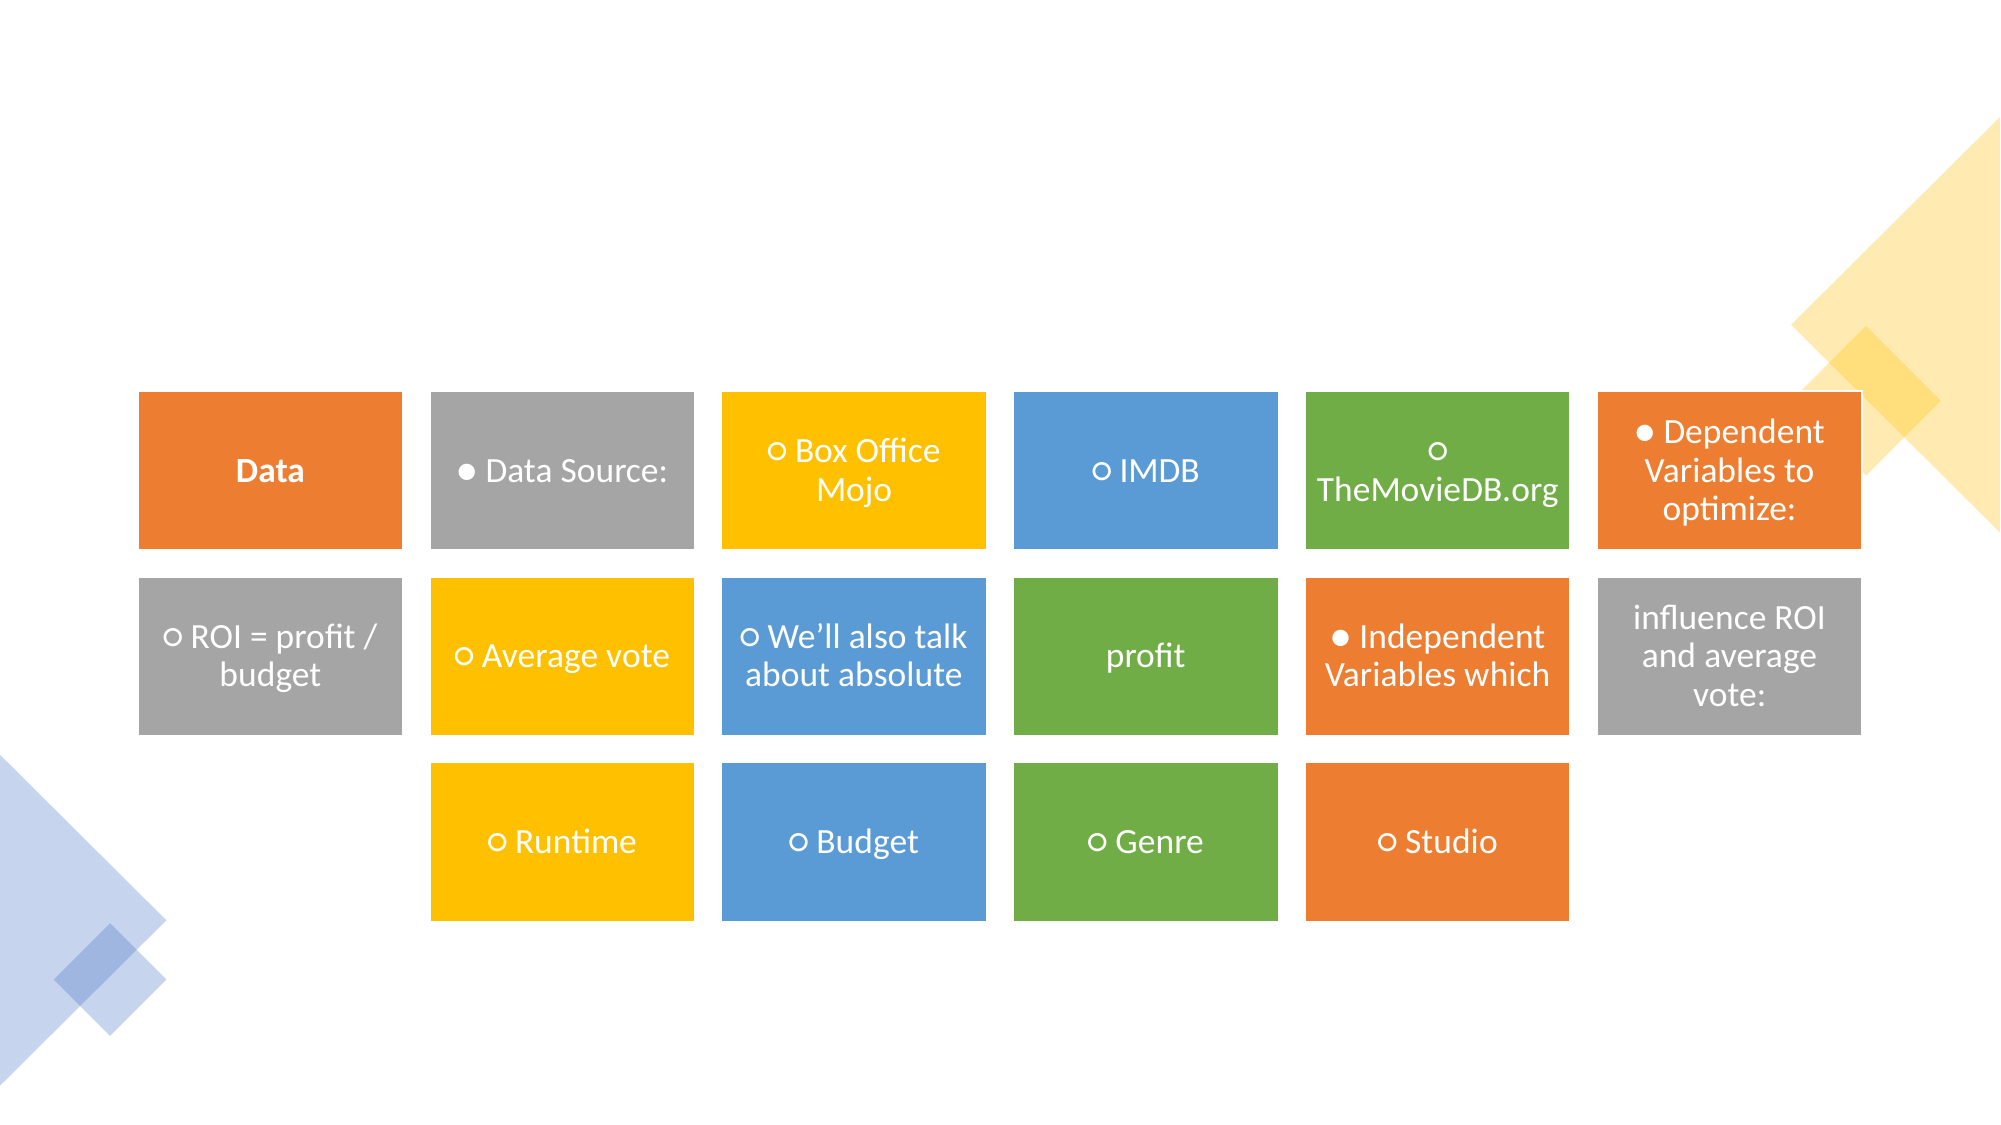

#

Data
● Data Source:
○ Box Office Mojo
○ IMDB
○ TheMovieDB.org
● Dependent Variables to optimize:
○ ROI = profit / budget
○ Average vote
○ We’ll also talk about absolute
profit
● Independent Variables which
influence ROI and average vote:
○ Runtime
○ Budget
○ Genre
○ Studio